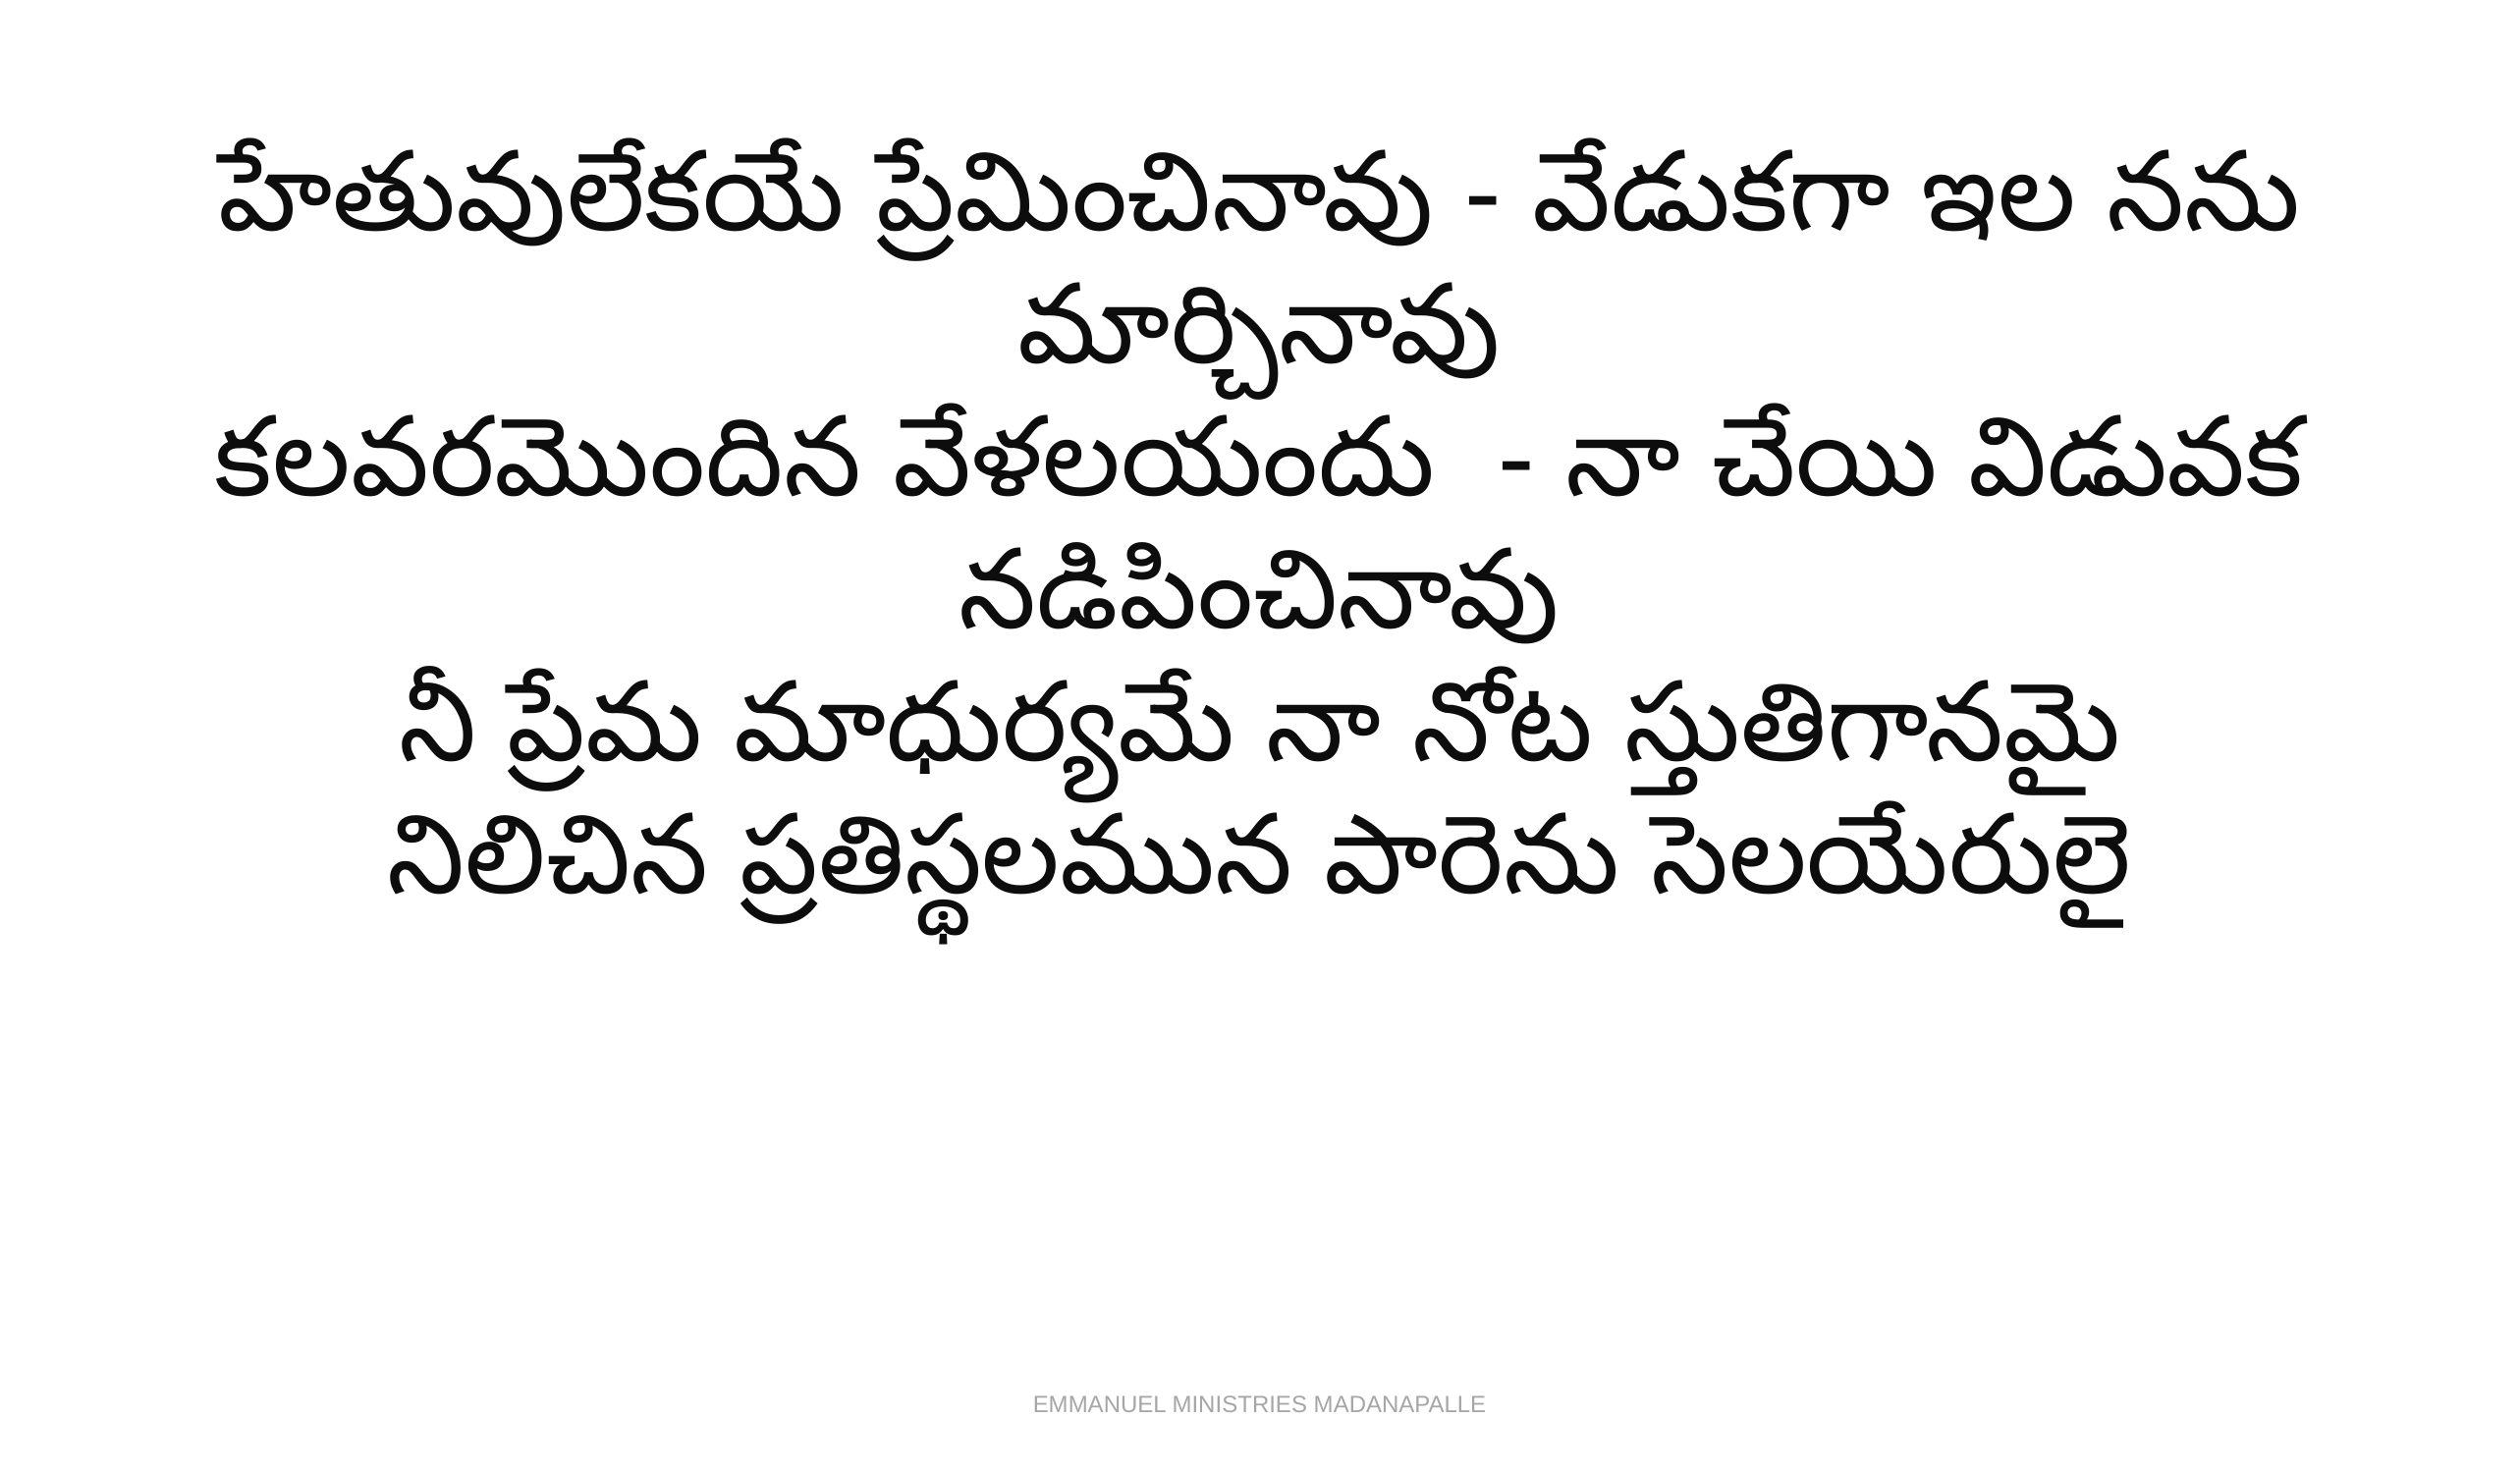

హేతువులేకయే ప్రేమించినావు - వేడుకగా ఇల నను మార్చినావు
కలవరమొందిన వేళలయందు  - నా చేయి విడువక నడిపించినావు
నీ ప్రేమ మాధుర్యమే నా నోట స్తుతిగానమై
నిలిచిన ప్రతిస్థలమున పారెను సెలయేరులై